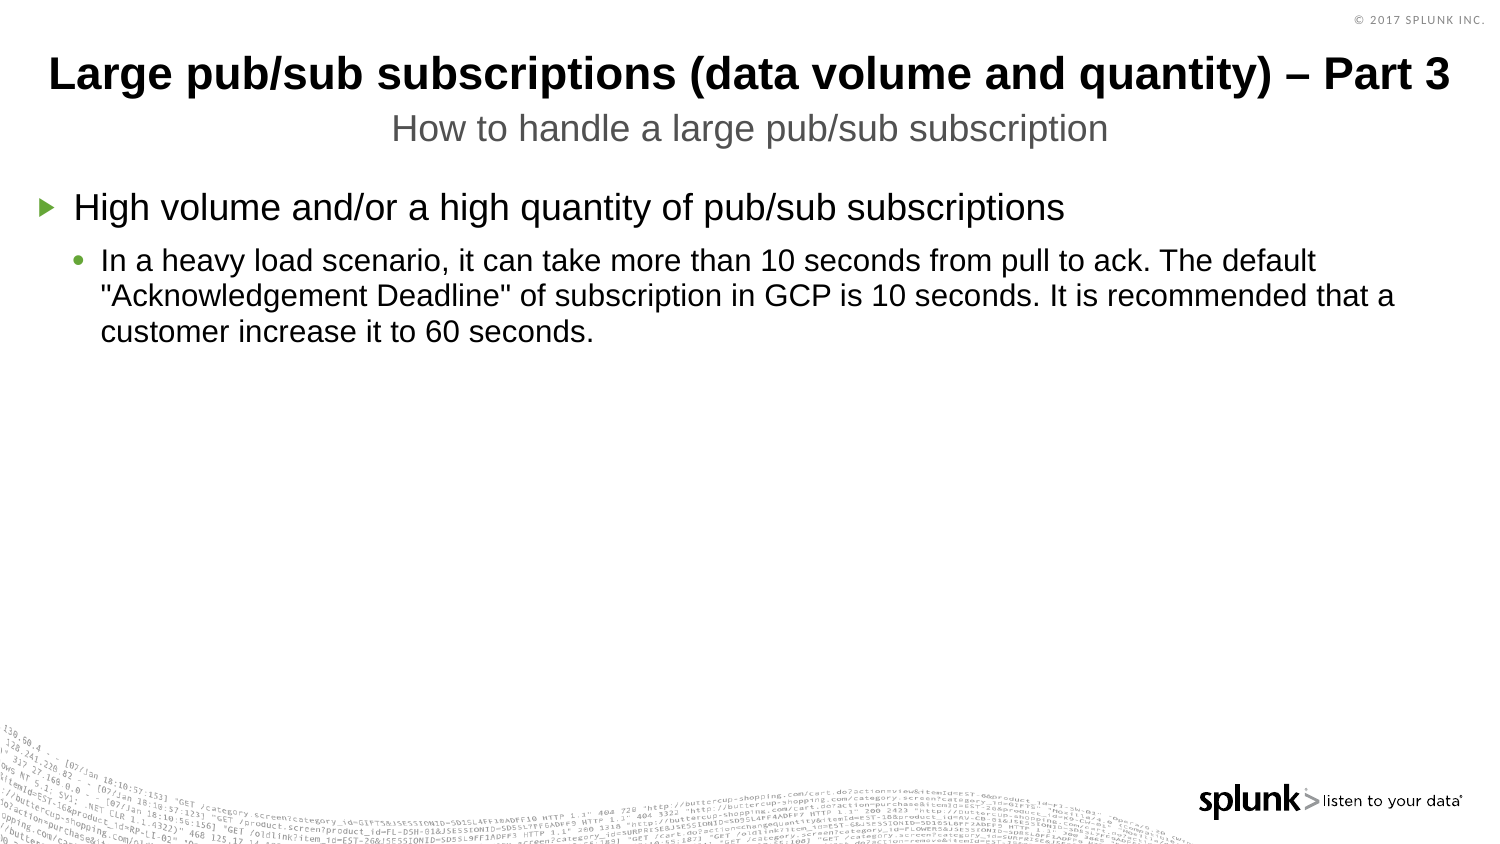

# Large pub/sub subscriptions (data volume and quantity) – Part 3
How to handle a large pub/sub subscription
High volume and/or a high quantity of pub/sub subscriptions
In a heavy load scenario, it can take more than 10 seconds from pull to ack. The default "Acknowledgement Deadline" of subscription in GCP is 10 seconds. It is recommended that a customer increase it to 60 seconds.